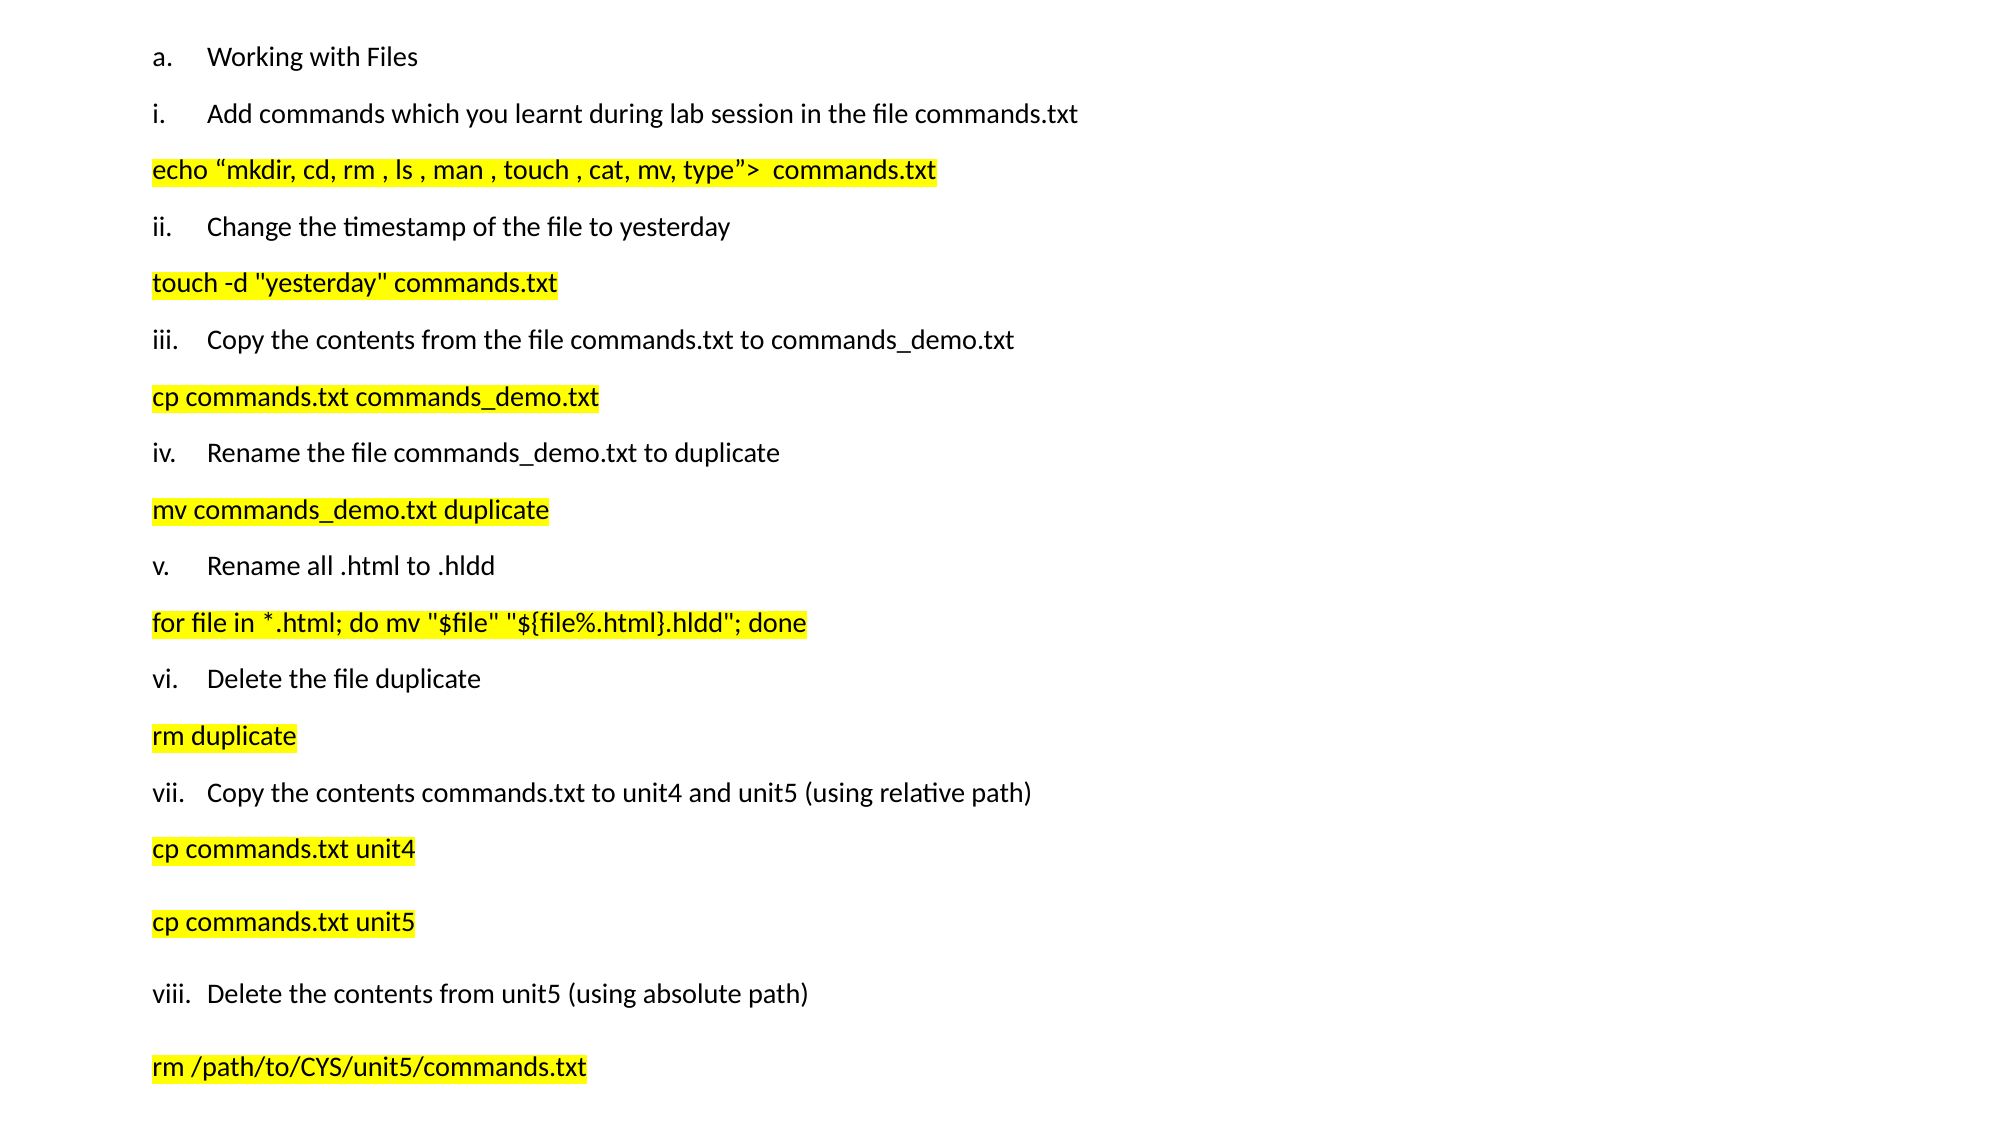

Working with Files
Add commands which you learnt during lab session in the file commands.txt
echo “mkdir, cd, rm , ls , man , touch , cat, mv, type”>  commands.txt
Change the timestamp of the file to yesterday
touch -d "yesterday" commands.txt
Copy the contents from the file commands.txt to commands_demo.txt
cp commands.txt commands_demo.txt
Rename the file commands_demo.txt to duplicate
mv commands_demo.txt duplicate
Rename all .html to .hldd
for file in *.html; do mv "$file" "${file%.html}.hldd"; done
Delete the file duplicate
rm duplicate
Copy the contents commands.txt to unit4 and unit5 (using relative path)
cp commands.txt unit4
cp commands.txt unit5
Delete the contents from unit5 (using absolute path)
rm /path/to/CYS/unit5/commands.txt